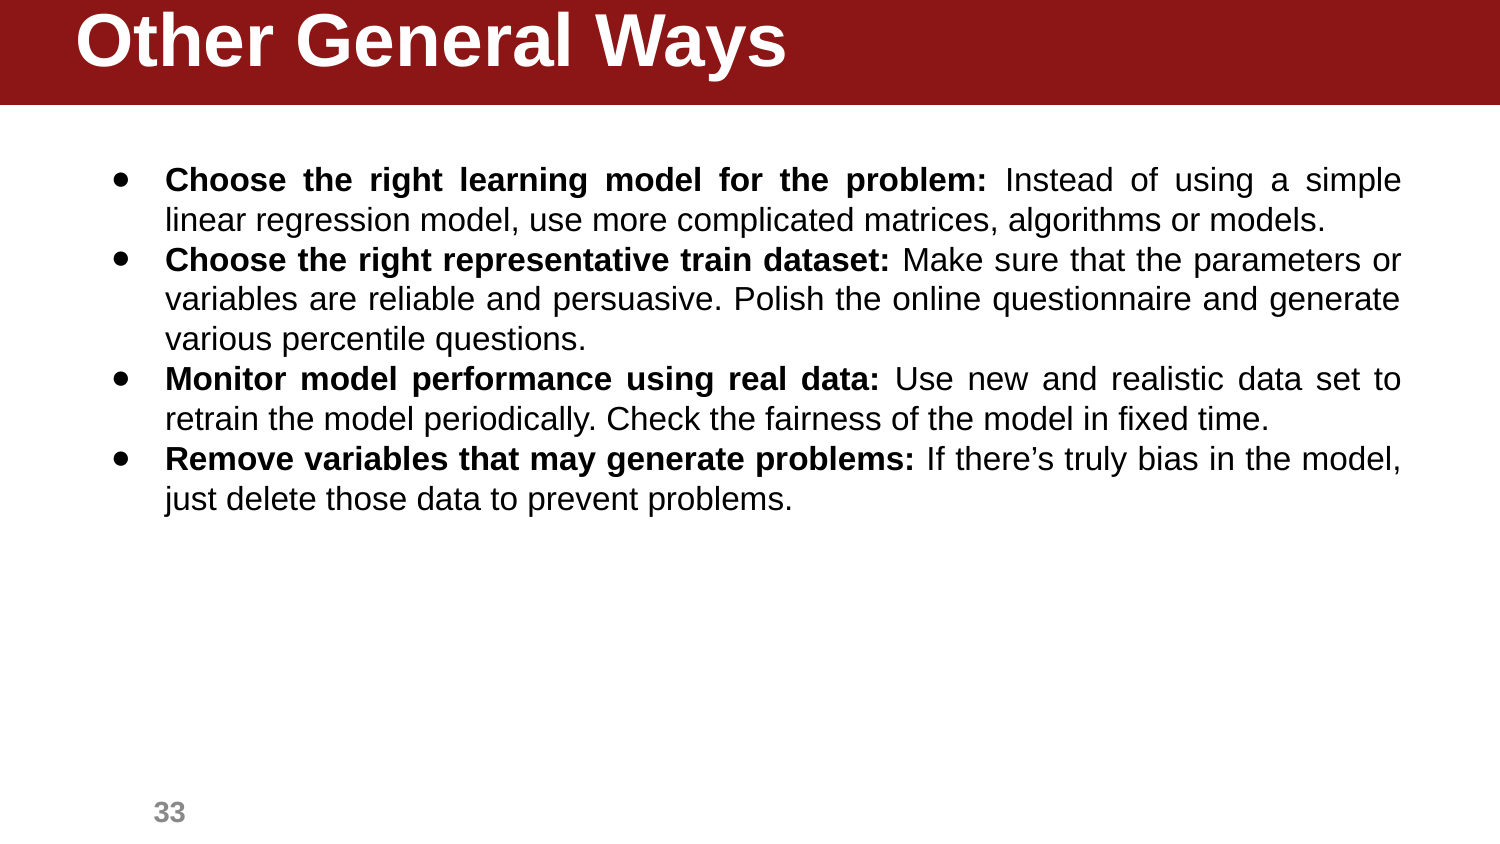

Other General Ways
Choose the right learning model for the problem: Instead of using a simple linear regression model, use more complicated matrices, algorithms or models.
Choose the right representative train dataset: Make sure that the parameters or variables are reliable and persuasive. Polish the online questionnaire and generate various percentile questions.
Monitor model performance using real data: Use new and realistic data set to retrain the model periodically. Check the fairness of the model in fixed time.
Remove variables that may generate problems: If there’s truly bias in the model, just delete those data to prevent problems.
33